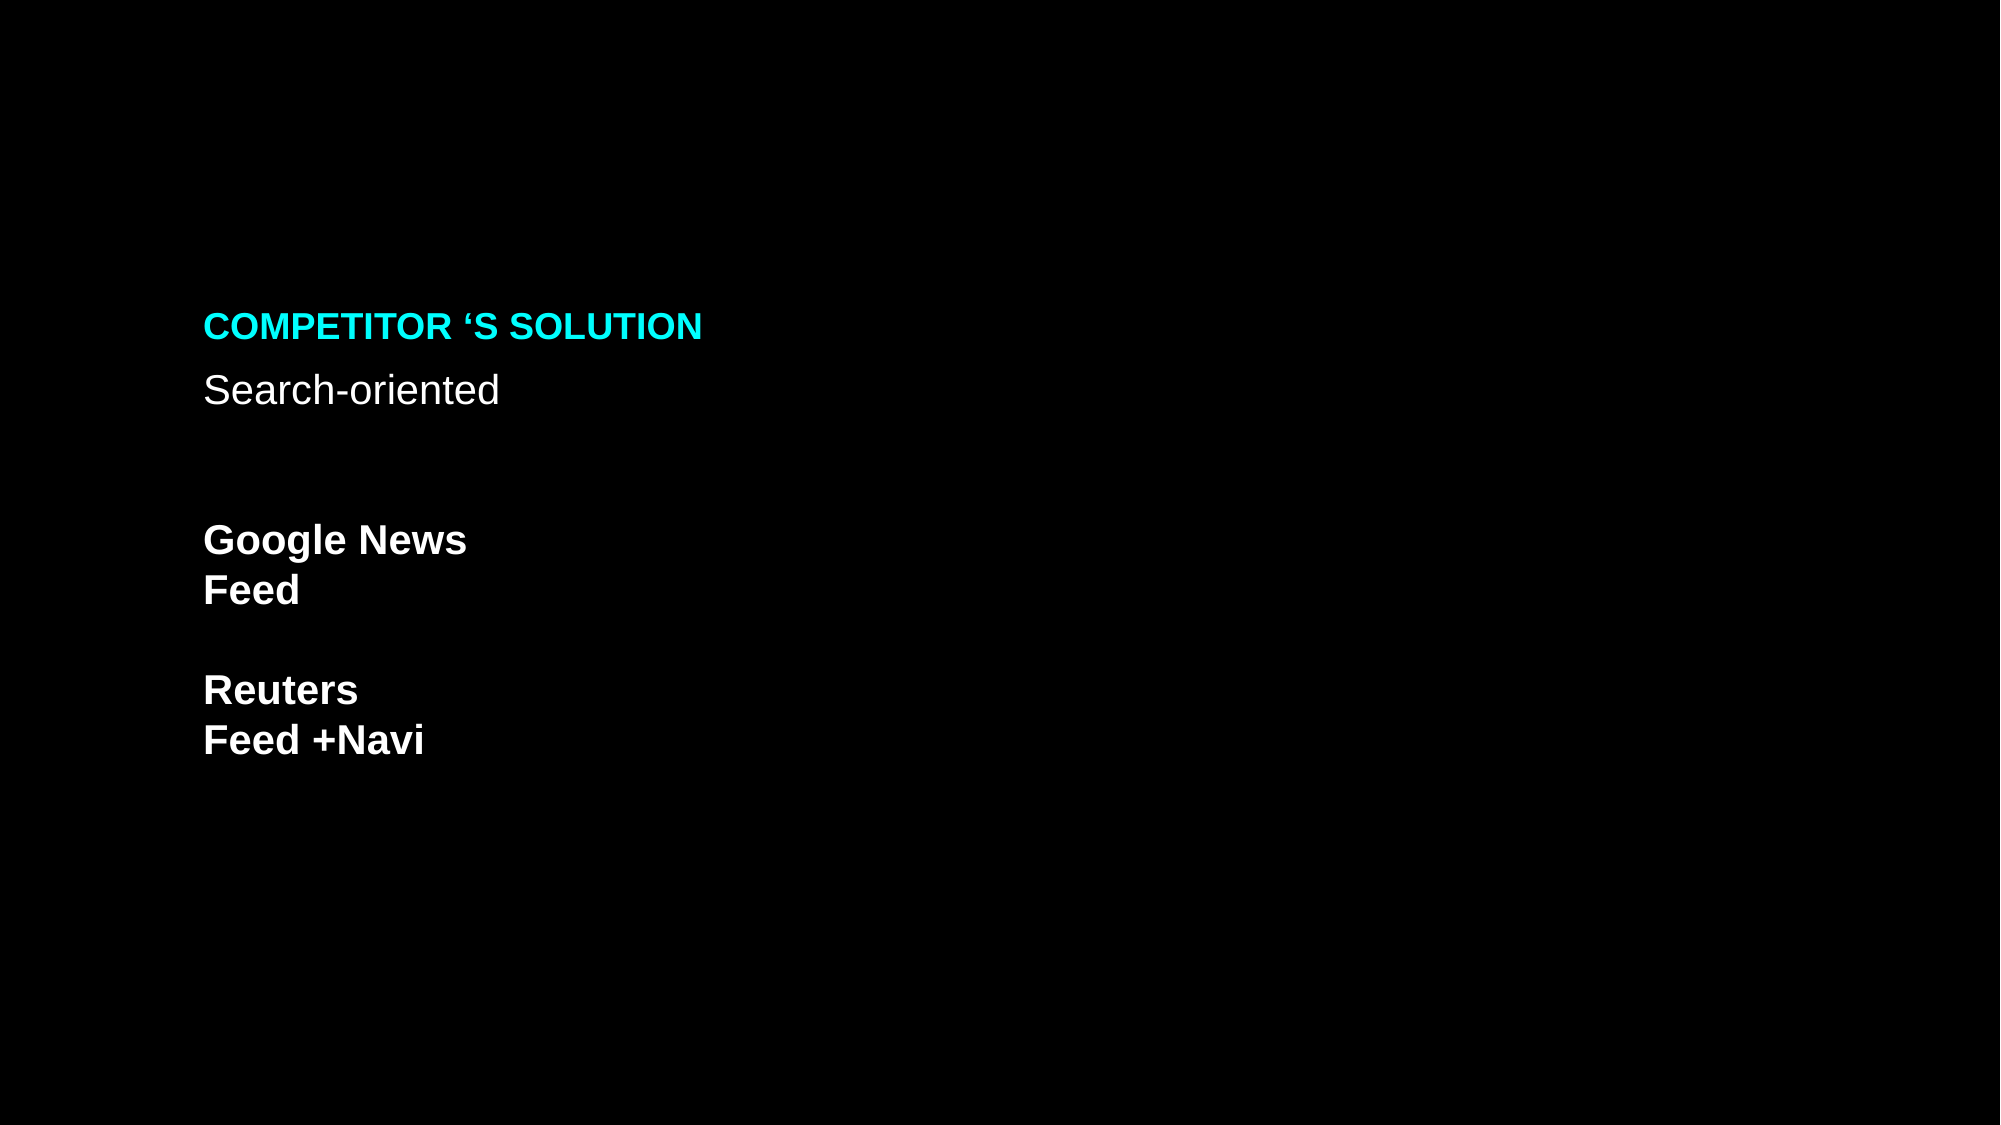

COMPETITOR ‘S SOLUTION
Search-oriented

Google News
Feed

Reuters
Feed +Navi